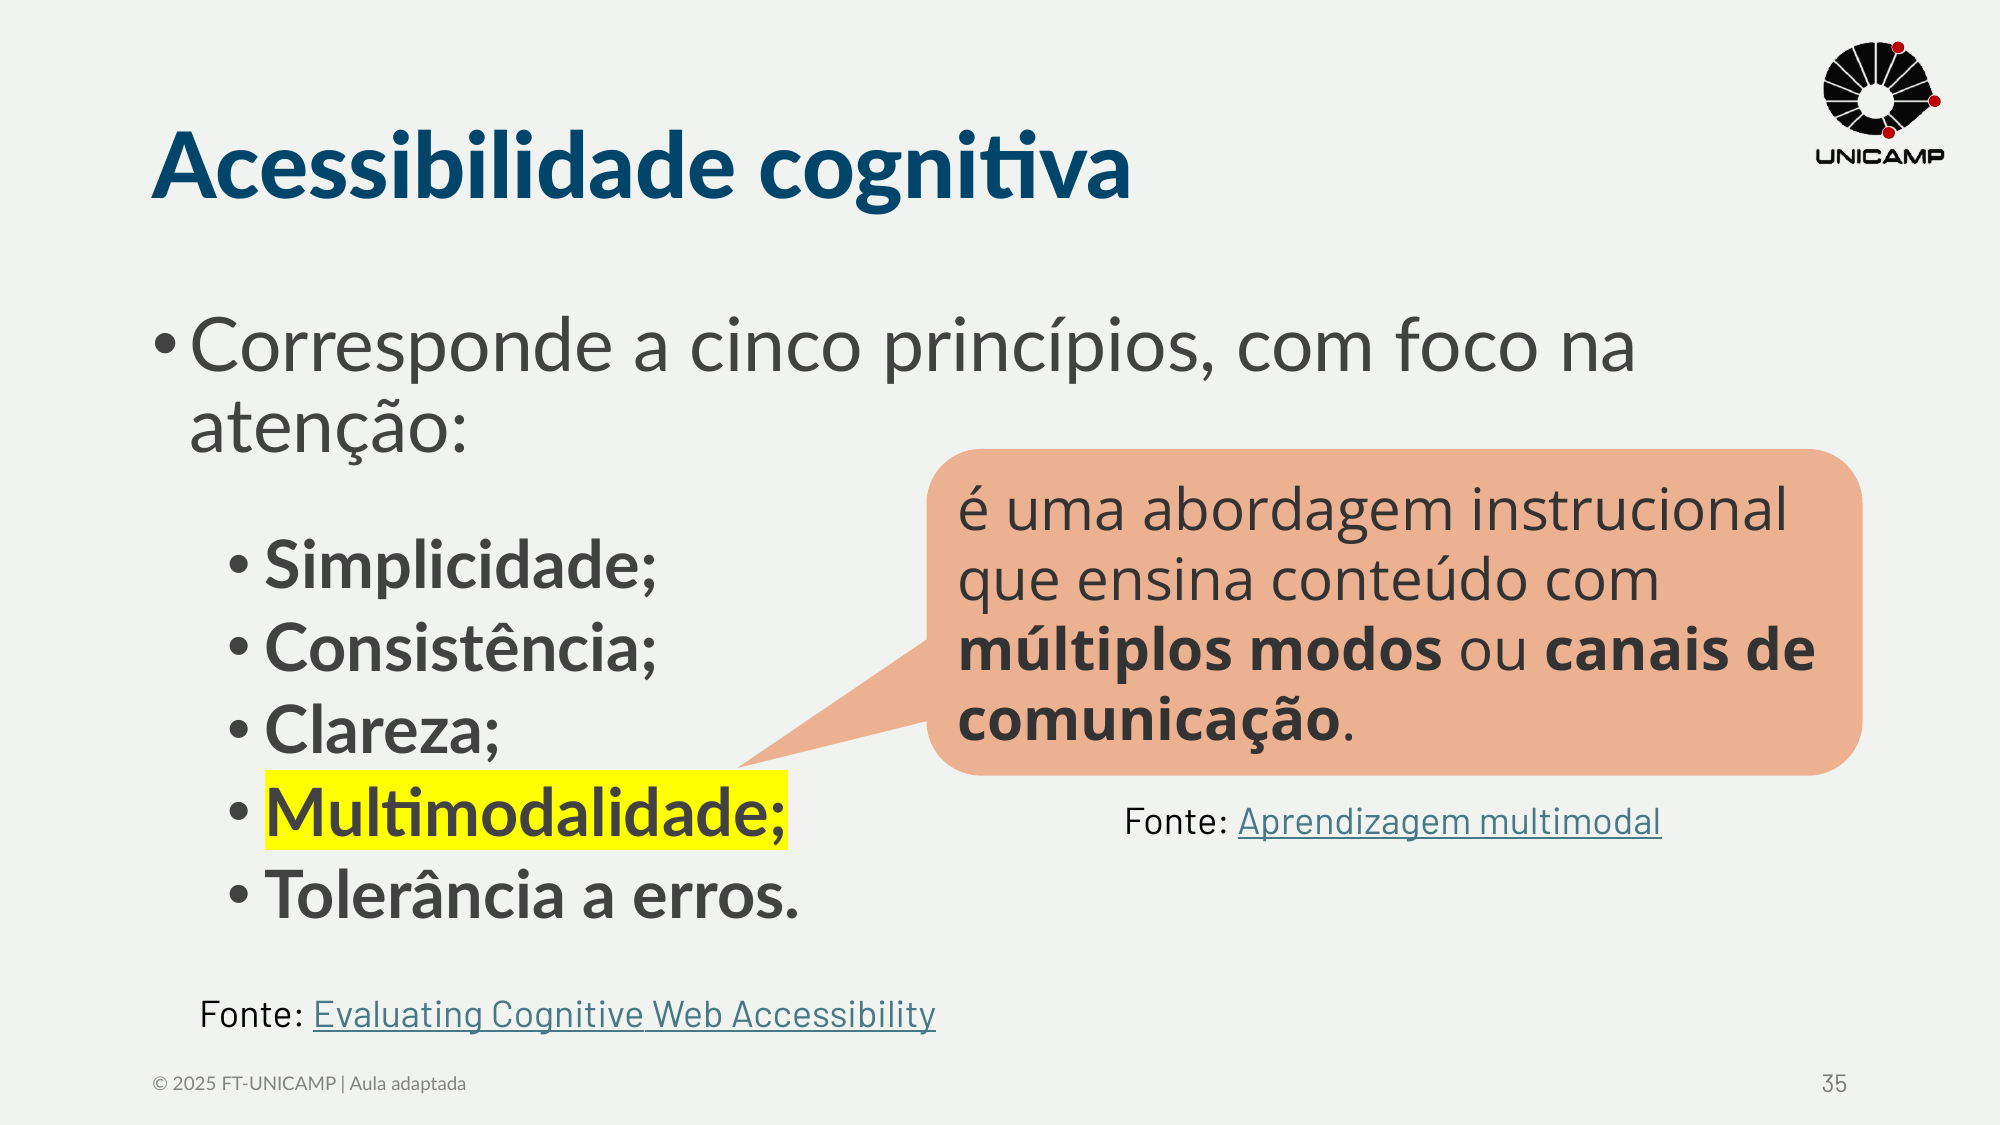

# Acessibilidade cognitiva
Corresponde a cinco princípios, com foco na atenção:

Simplicidade;
Consistência;
Clareza;
Multimodalidade;
Tolerância a erros.
é uma abordagem instrucional que ensina conteúdo com múltiplos modos ou canais de comunicação.
Fonte: Aprendizagem multimodal
Fonte: Evaluating Cognitive Web Accessibility
© 2025 FT-UNICAMP | Aula adaptada
35